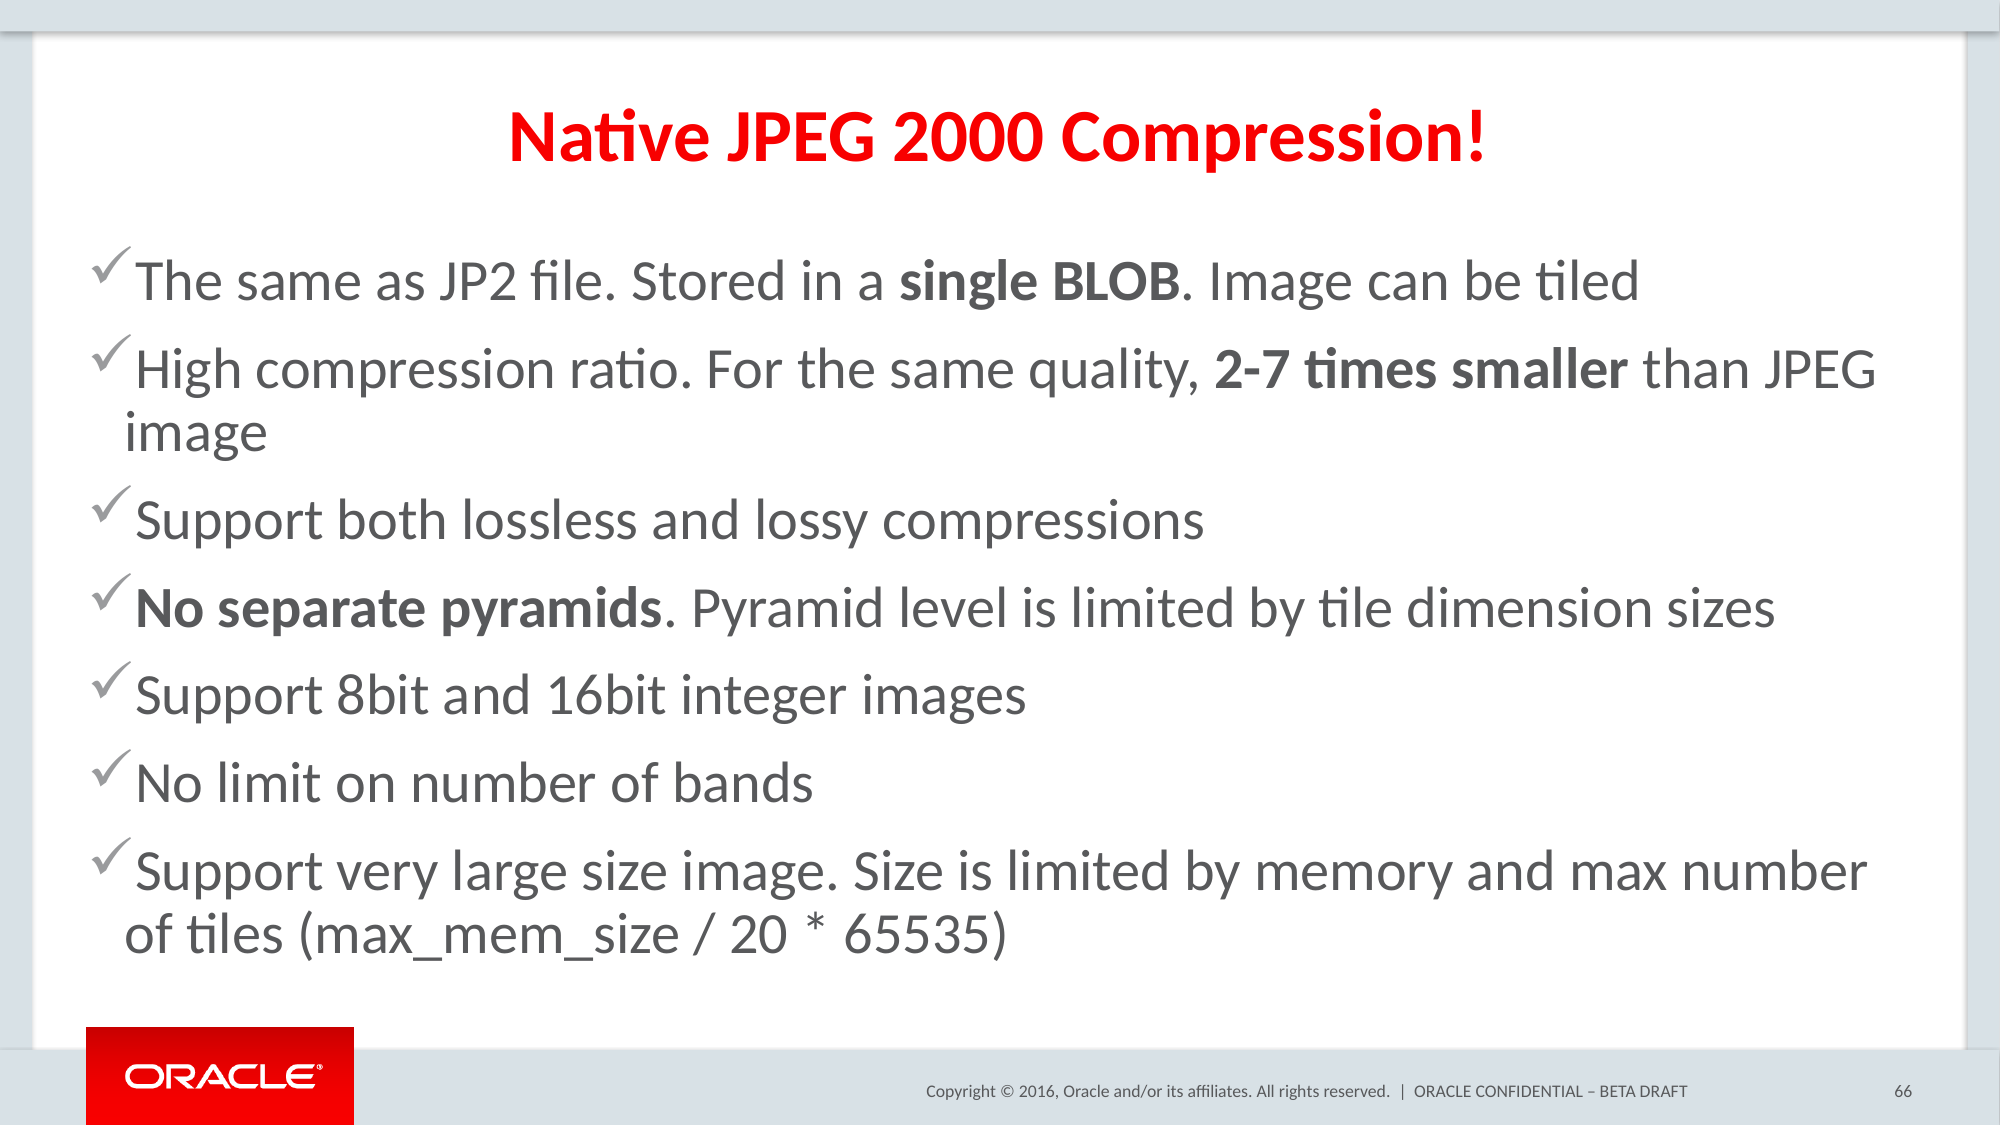

# Native JPEG 2000 Compression!
The same as JP2 file. Stored in a single BLOB. Image can be tiled
High compression ratio. For the same quality, 2-7 times smaller than JPEG image
Support both lossless and lossy compressions
No separate pyramids. Pyramid level is limited by tile dimension sizes
Support 8bit and 16bit integer images
No limit on number of bands
Support very large size image. Size is limited by memory and max number of tiles (max_mem_size / 20 * 65535)
ORACLE CONFIDENTIAL – BETA DRAFT
66